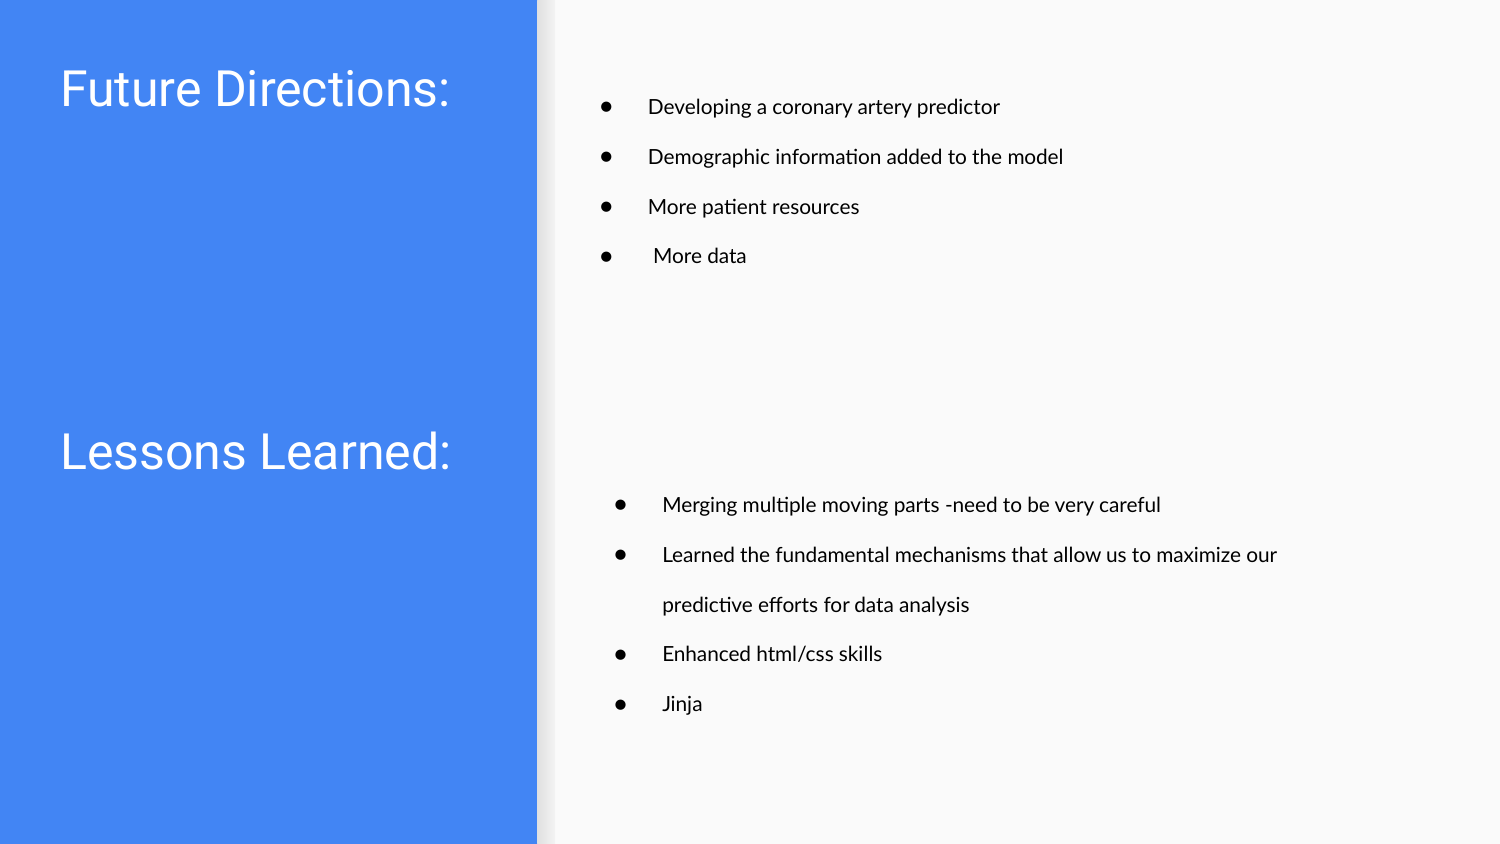

# Future Directions:
Developing a coronary artery predictor
Demographic information added to the model
More patient resources
 More data

Lessons Learned:
Merging multiple moving parts -need to be very careful
Learned the fundamental mechanisms that allow us to maximize our predictive efforts for data analysis
Enhanced html/css skills
Jinja